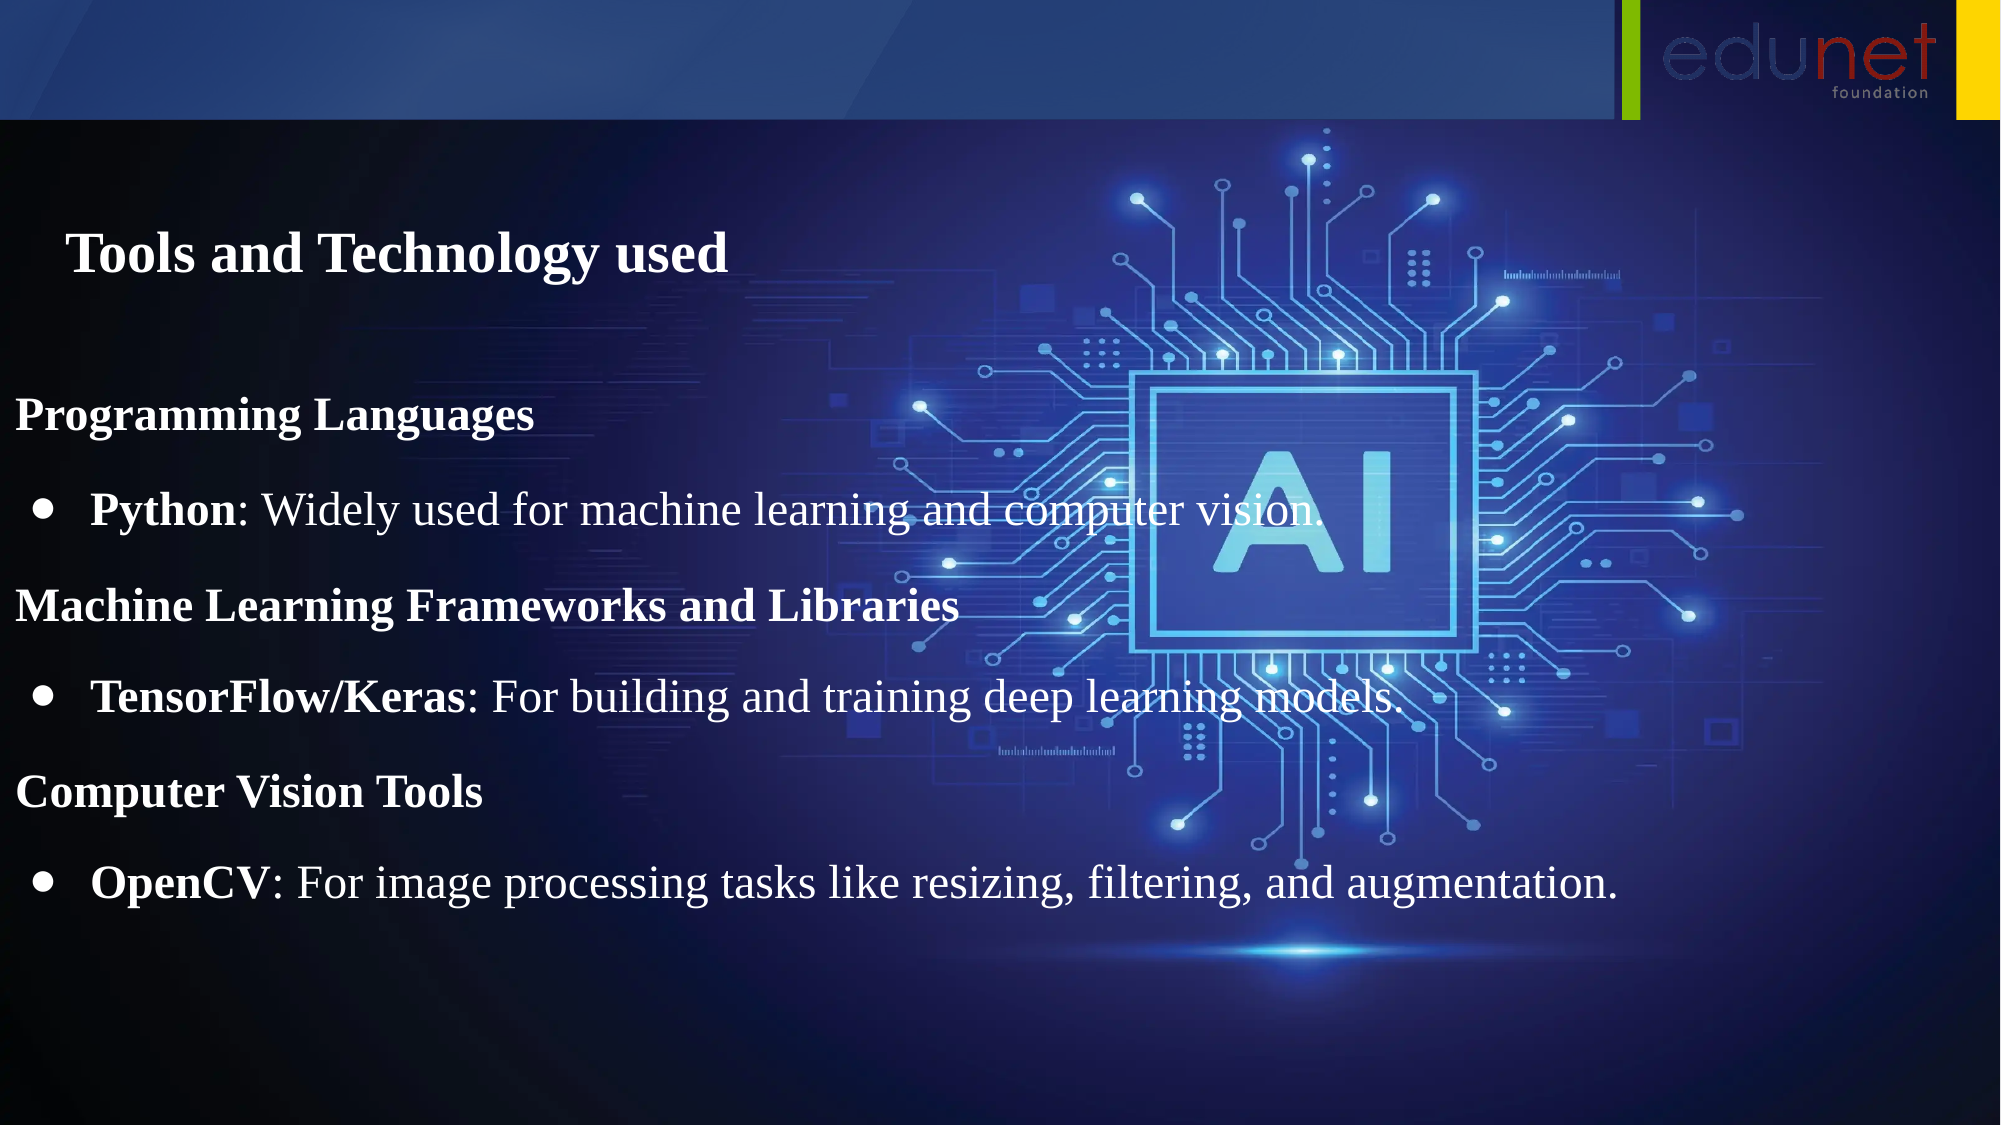

Tools and Technology used
Programming Languages
Python: Widely used for machine learning and computer vision.
Machine Learning Frameworks and Libraries
TensorFlow/Keras: For building and training deep learning models.
Computer Vision Tools
OpenCV: For image processing tasks like resizing, filtering, and augmentation.